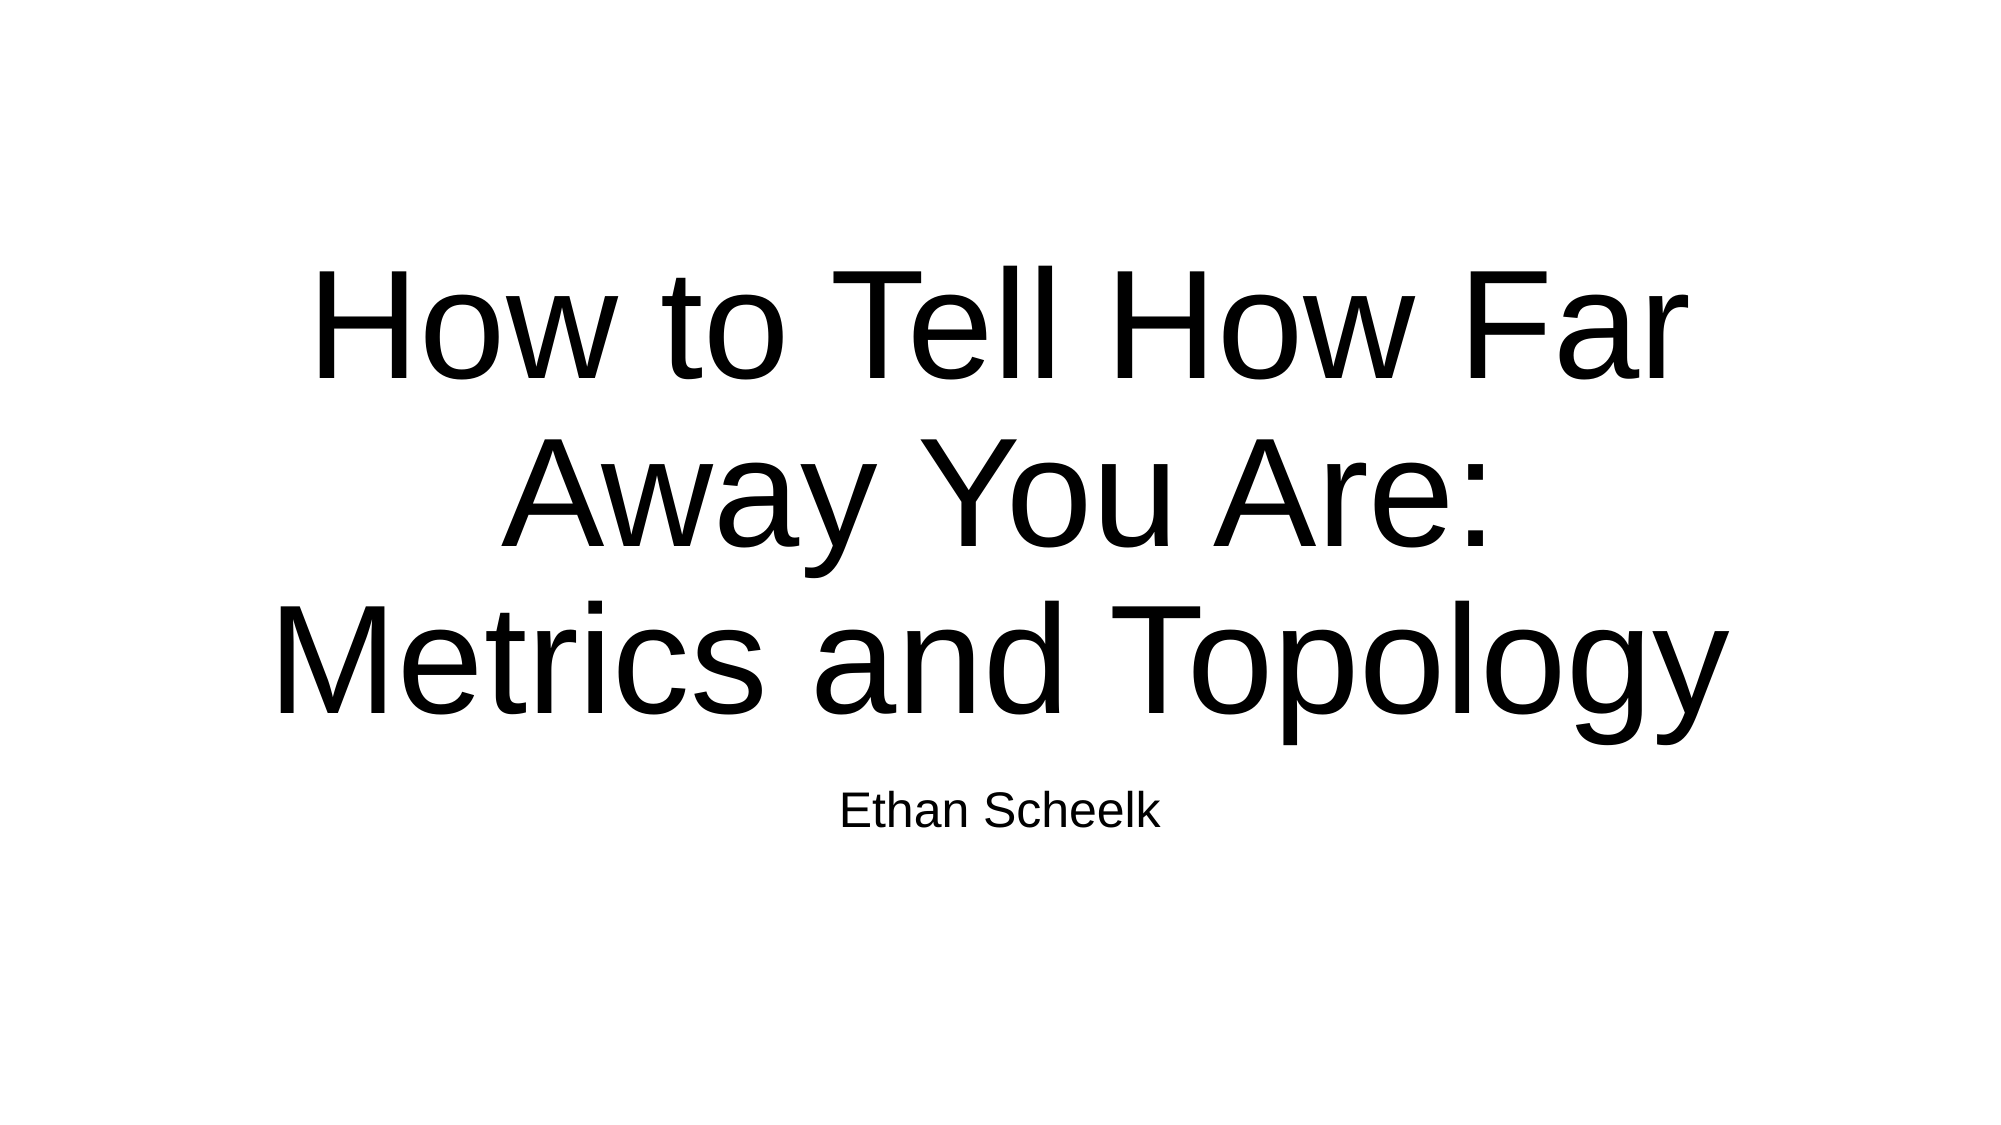

# How to Tell How Far Away You Are: Metrics and Topology
Ethan Scheelk